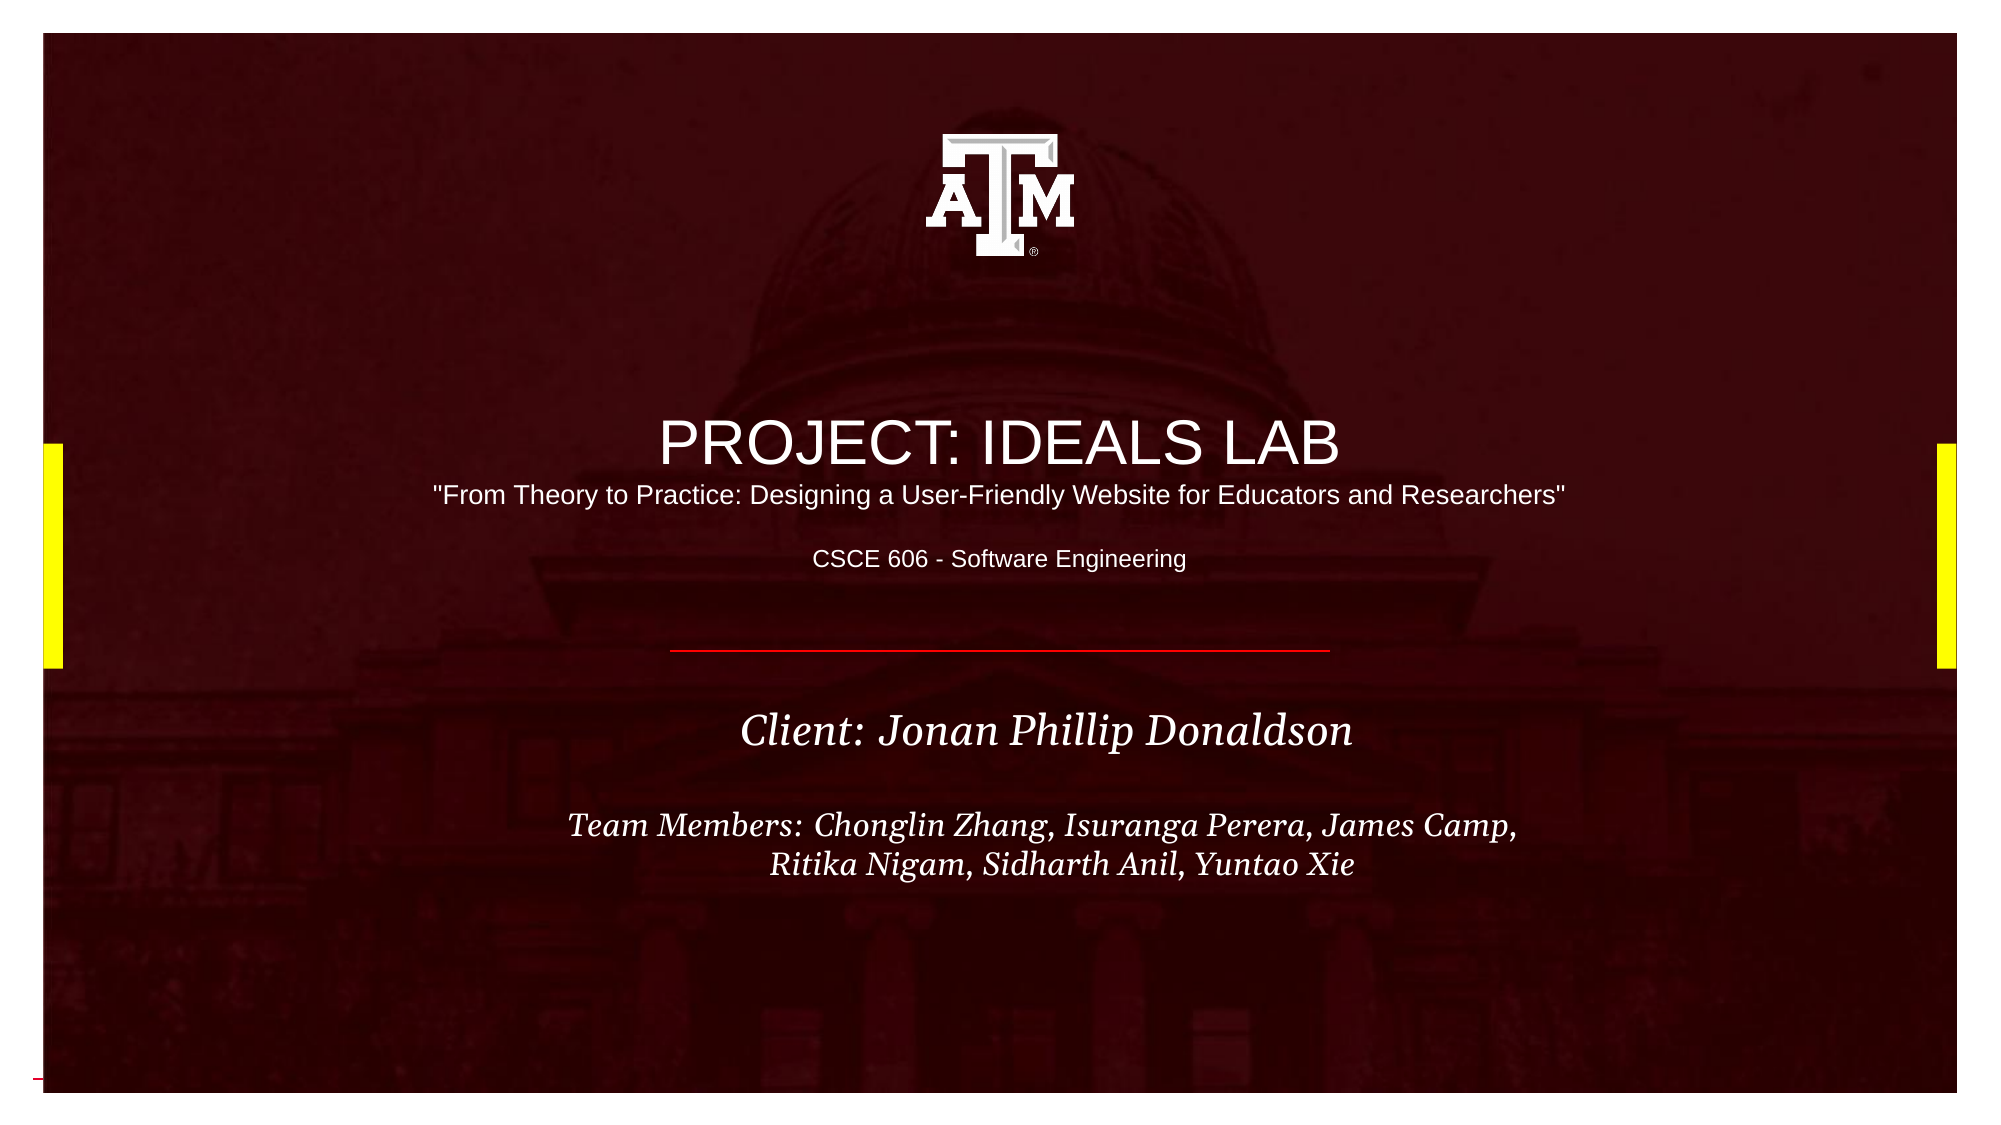

# PROJECT: IDEALS LAB "From Theory to Practice: Designing a User-Friendly Website for Educators and Researchers"

CSCE 606 - Software Engineering
Client: Jonan Phillip Donaldson

Team Members: Chonglin Zhang, Isuranga Perera, James Camp,
    Ritika Nigam, Sidharth Anil, Yuntao Xie